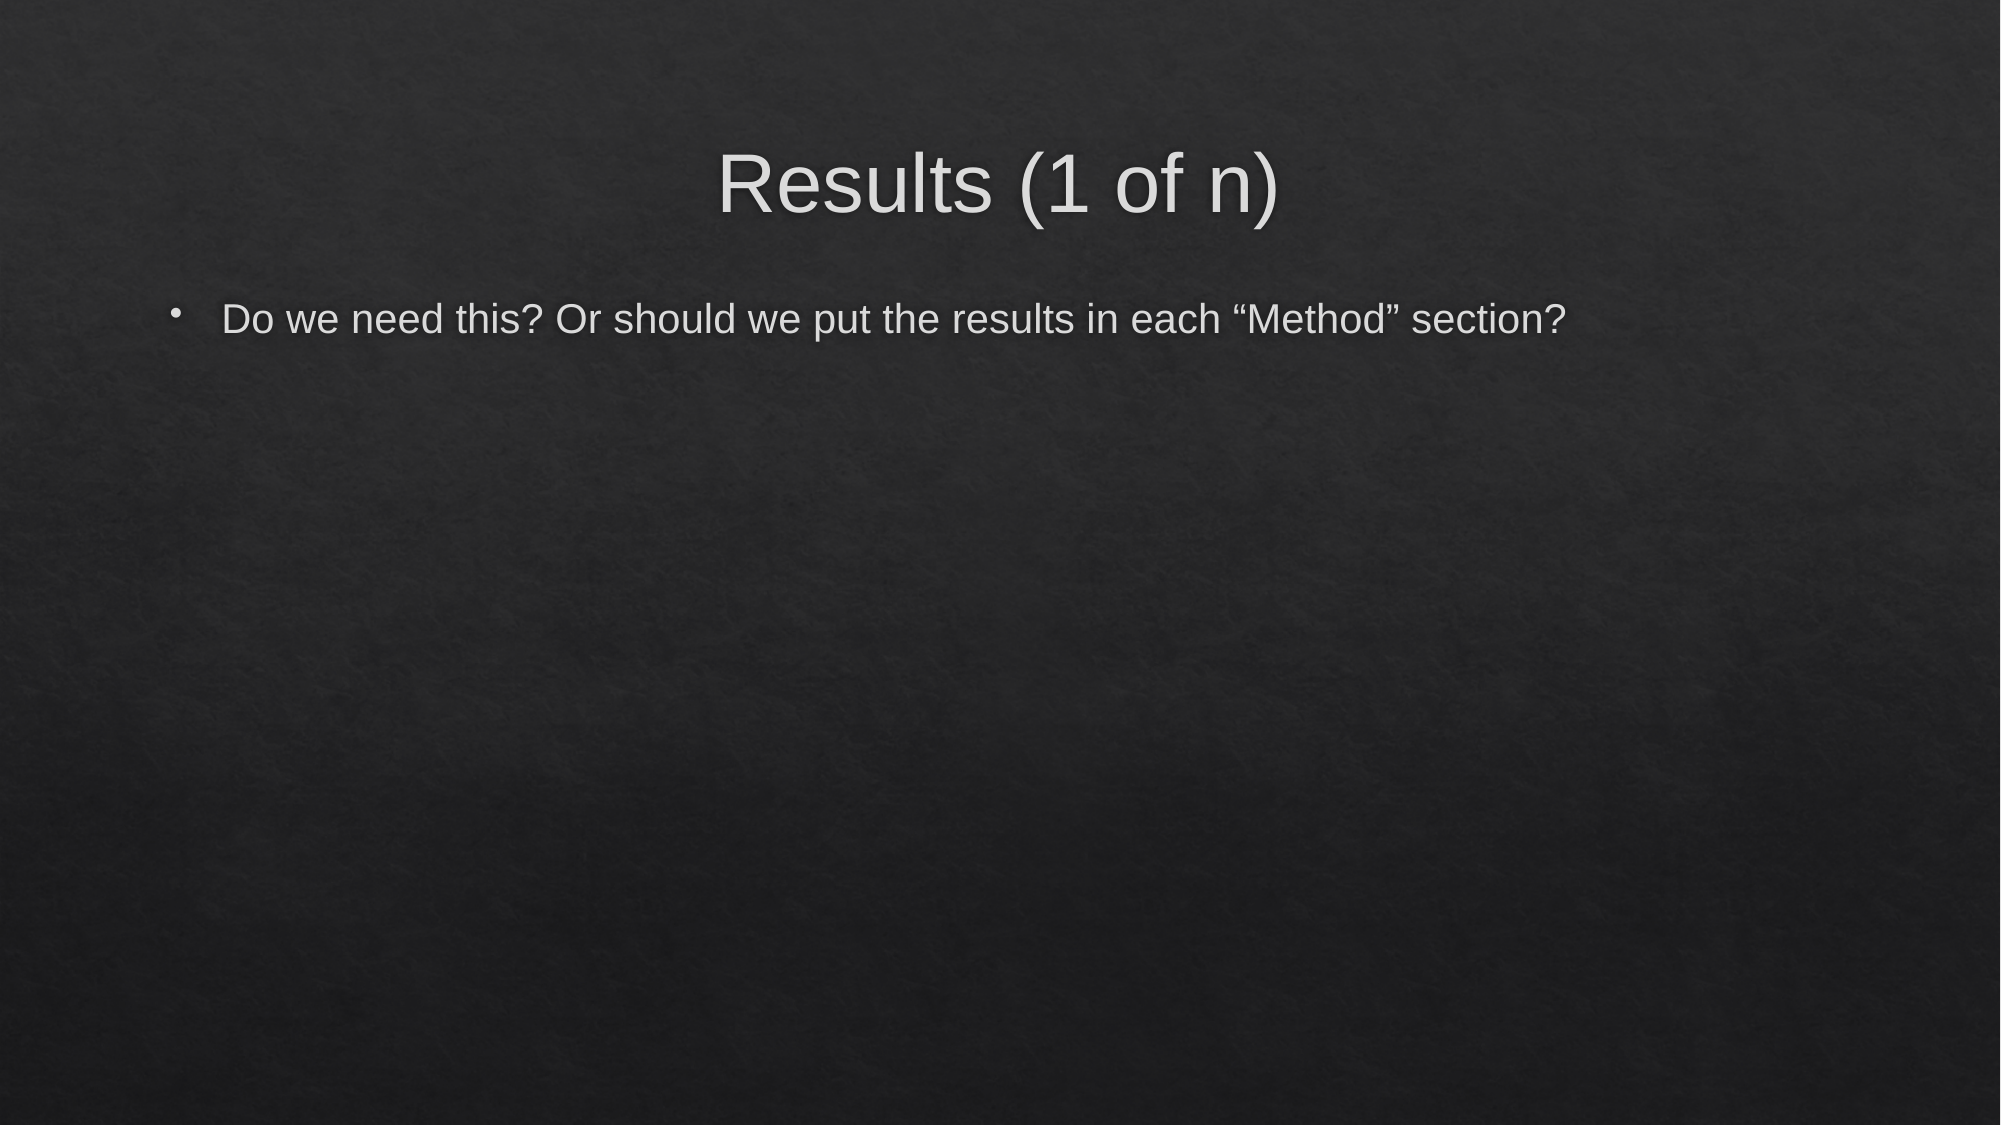

# Results (1 of n)
Do we need this? Or should we put the results in each “Method” section?